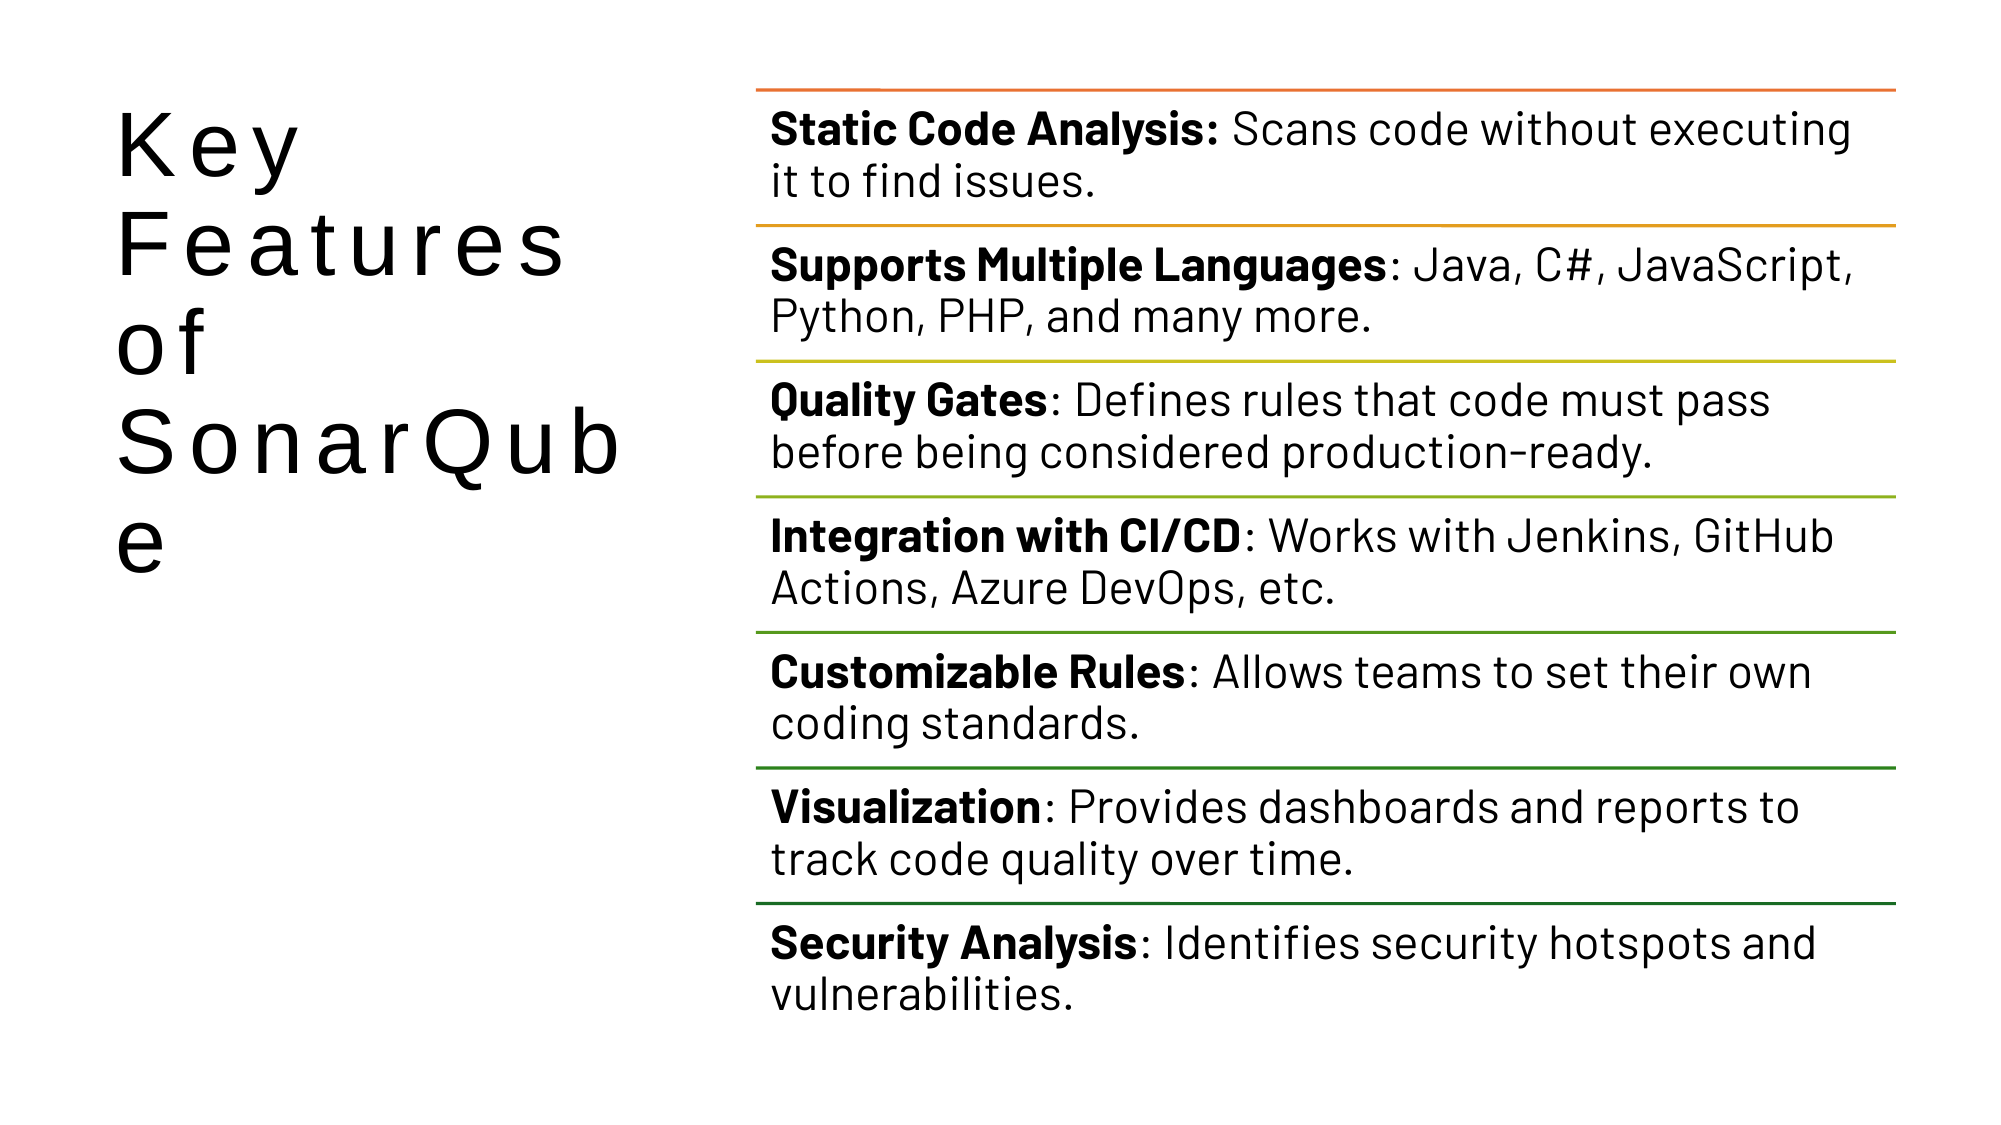

# Key Features of SonarQube
Static Code Analysis: Scans code without executing it to find issues.
Supports Multiple Languages: Java, C#, JavaScript, Python, PHP, and many more.
Quality Gates: Defines rules that code must pass before being considered production-ready.
Integration with CI/CD: Works with Jenkins, GitHub Actions, Azure DevOps, etc.
Customizable Rules: Allows teams to set their own coding standards.
Visualization: Provides dashboards and reports to track code quality over time.
Security Analysis: Identifies security hotspots and vulnerabilities.